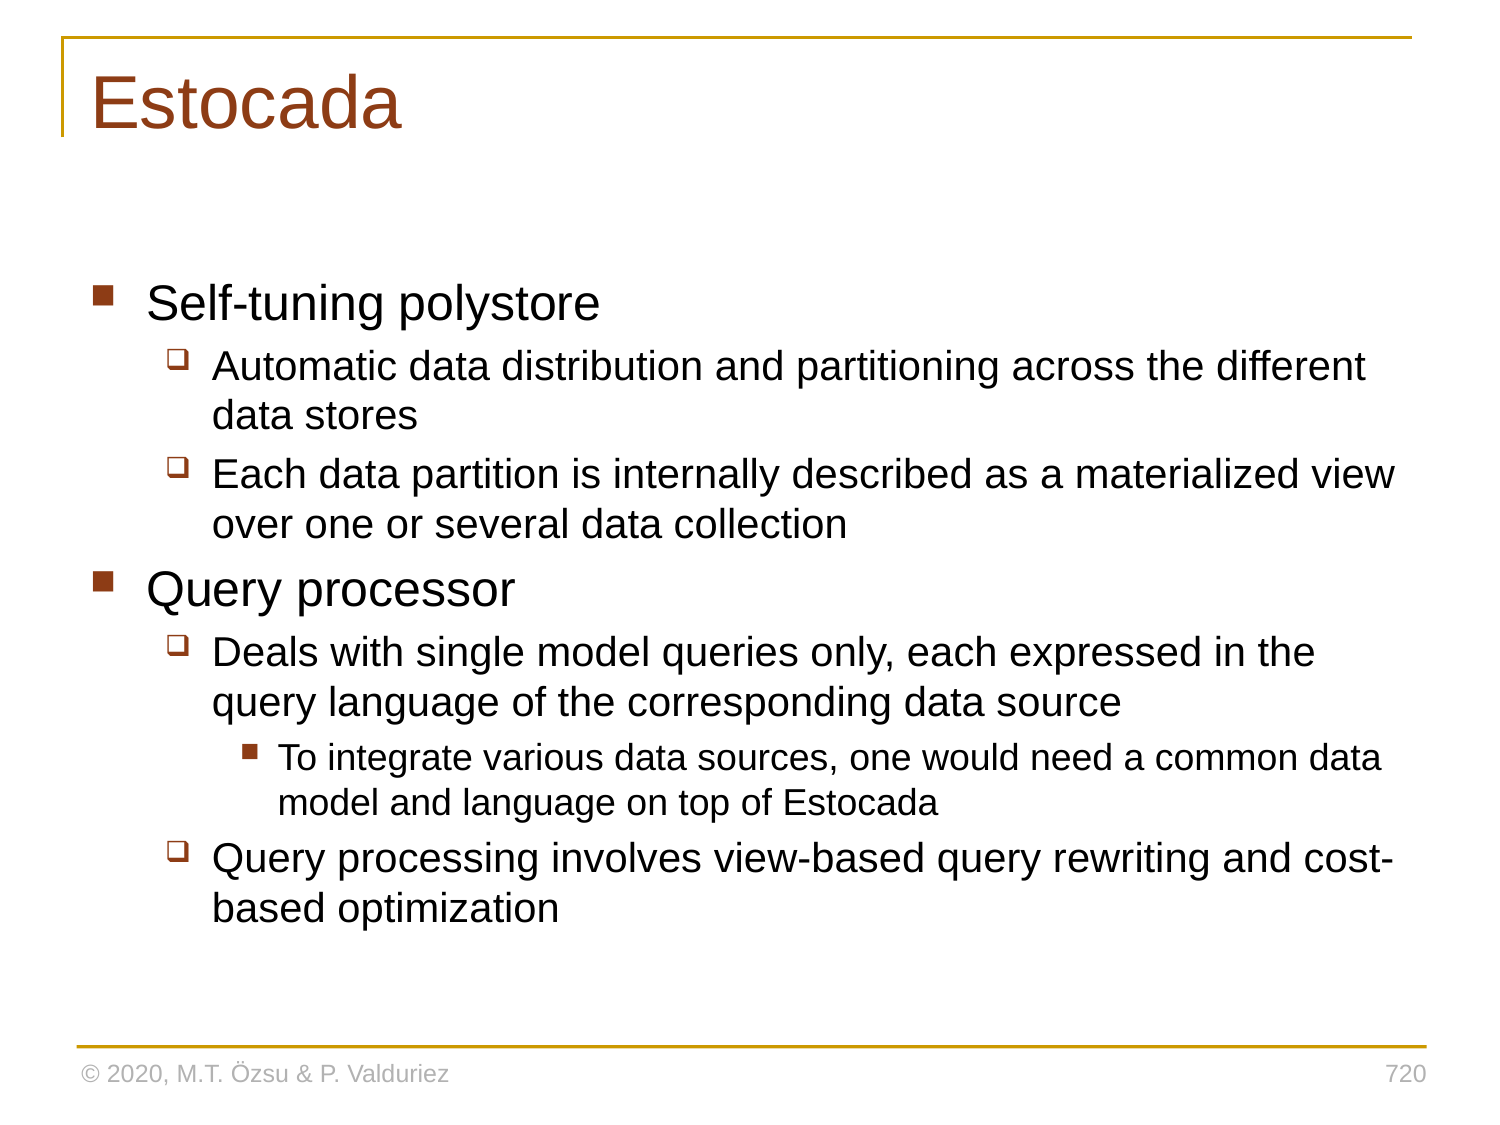

# Estocada
Self-tuning polystore
Automatic data distribution and partitioning across the different data stores
Each data partition is internally described as a materialized view over one or several data collection
Query processor
Deals with single model queries only, each expressed in the query language of the corresponding data source
To integrate various data sources, one would need a common data model and language on top of Estocada
Query processing involves view-based query rewriting and cost-based optimization

© 2020, M.T. Özsu & P. Valduriez
720